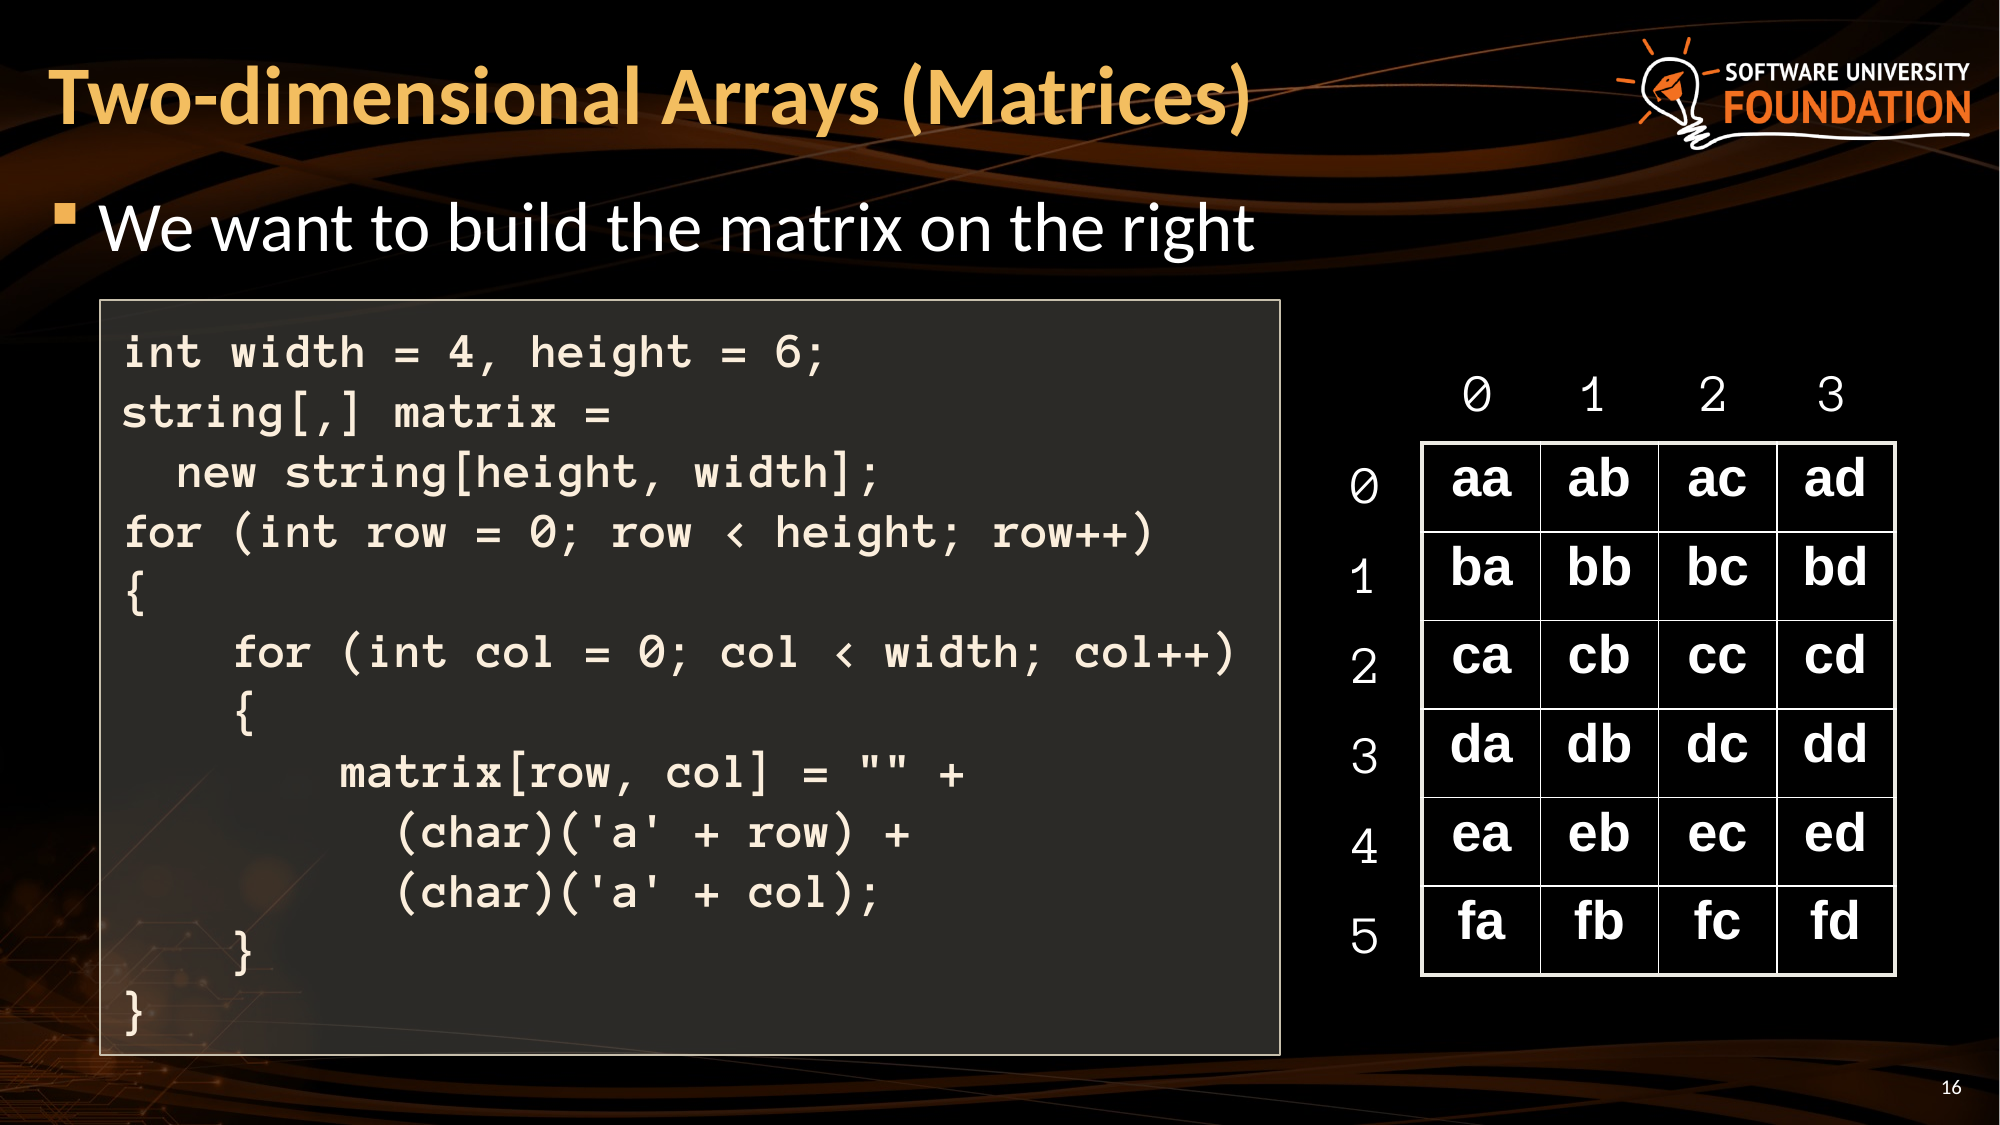

# Two-dimensional Arrays (Matrices)
We want to build the matrix on the right
int width = 4, height = 6;
string[,] matrix =
  new string[height, width];
for (int row = 0; row < height; row++)
{
    for (int col = 0; col < width; col++)
    {
        matrix[row, col] = "" +
          (char)('a' + row) +
          (char)('a' + col);
    }
}
0   1   2   3
0
1
2
3
4
5
| aa | ab | ac | ad |
| --- | --- | --- | --- |
| ba | bb | bc | bd |
| ca | cb | cc | cd |
| da | db | dc | dd |
| ea | eb | ec | ed |
| fa | fb | fc | fd |
16